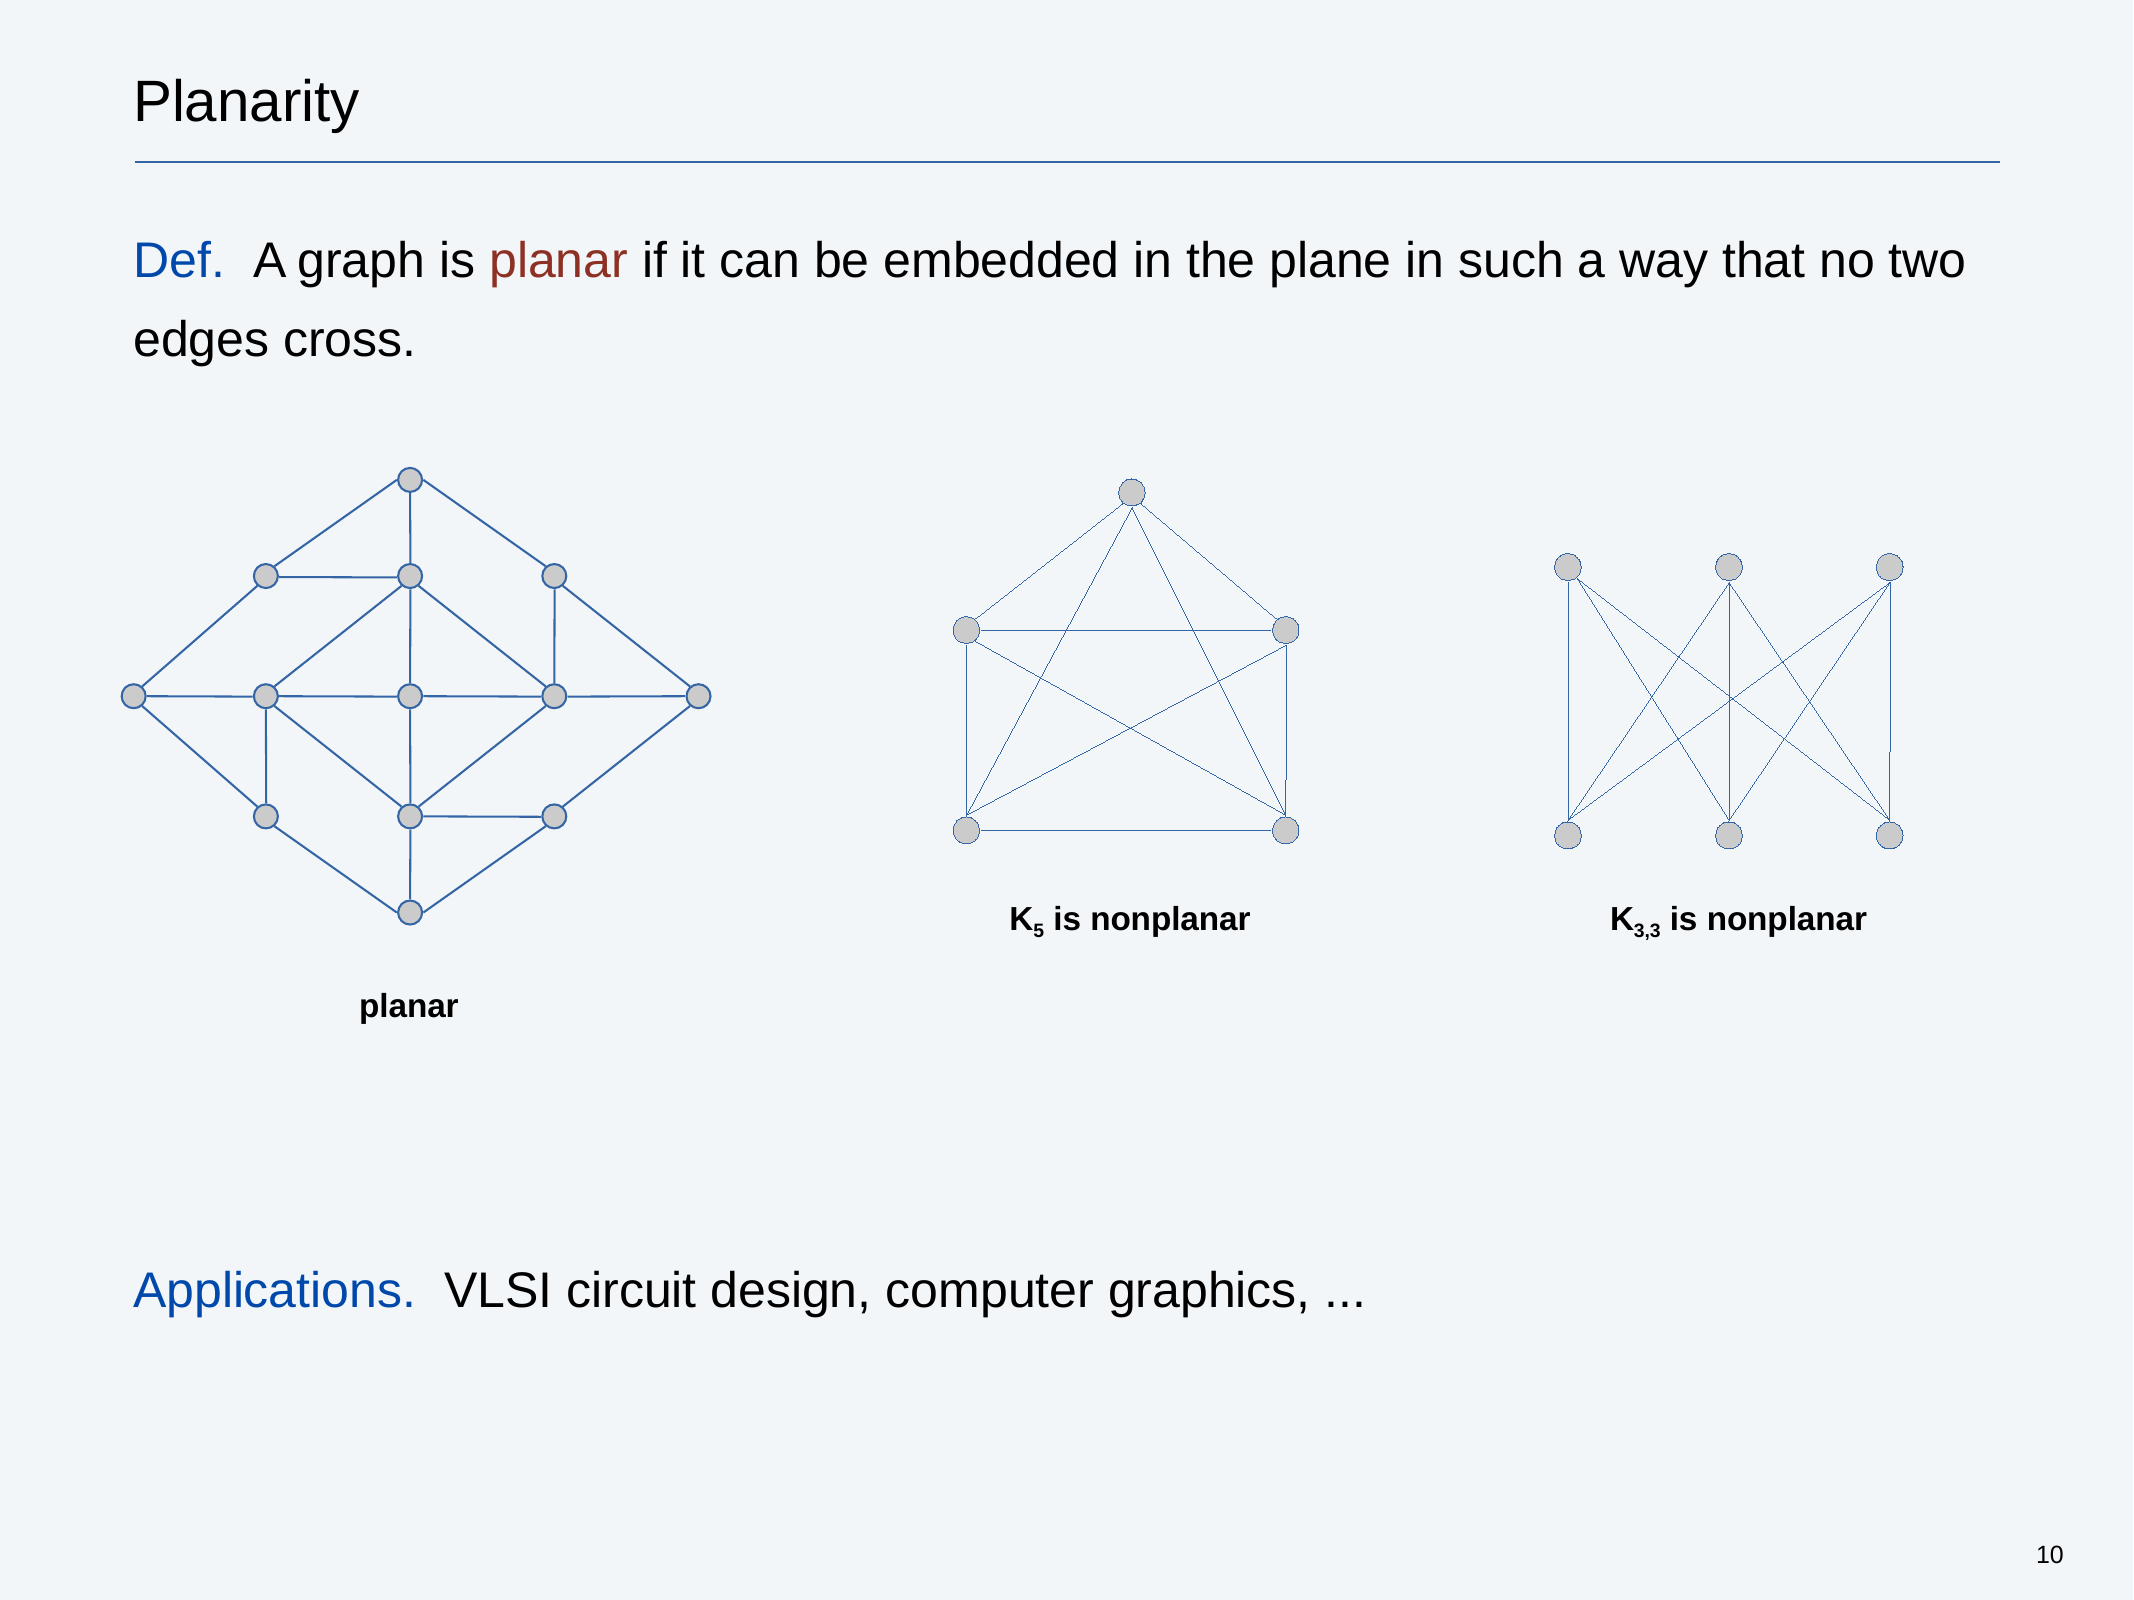

# Planarity
Def.  A graph is planar if it can be embedded in the plane in such a way that no two edges cross.

Applications.  VLSI circuit design, computer graphics, ...

K5 is nonplanar
K3,3 is nonplanar

planar
10